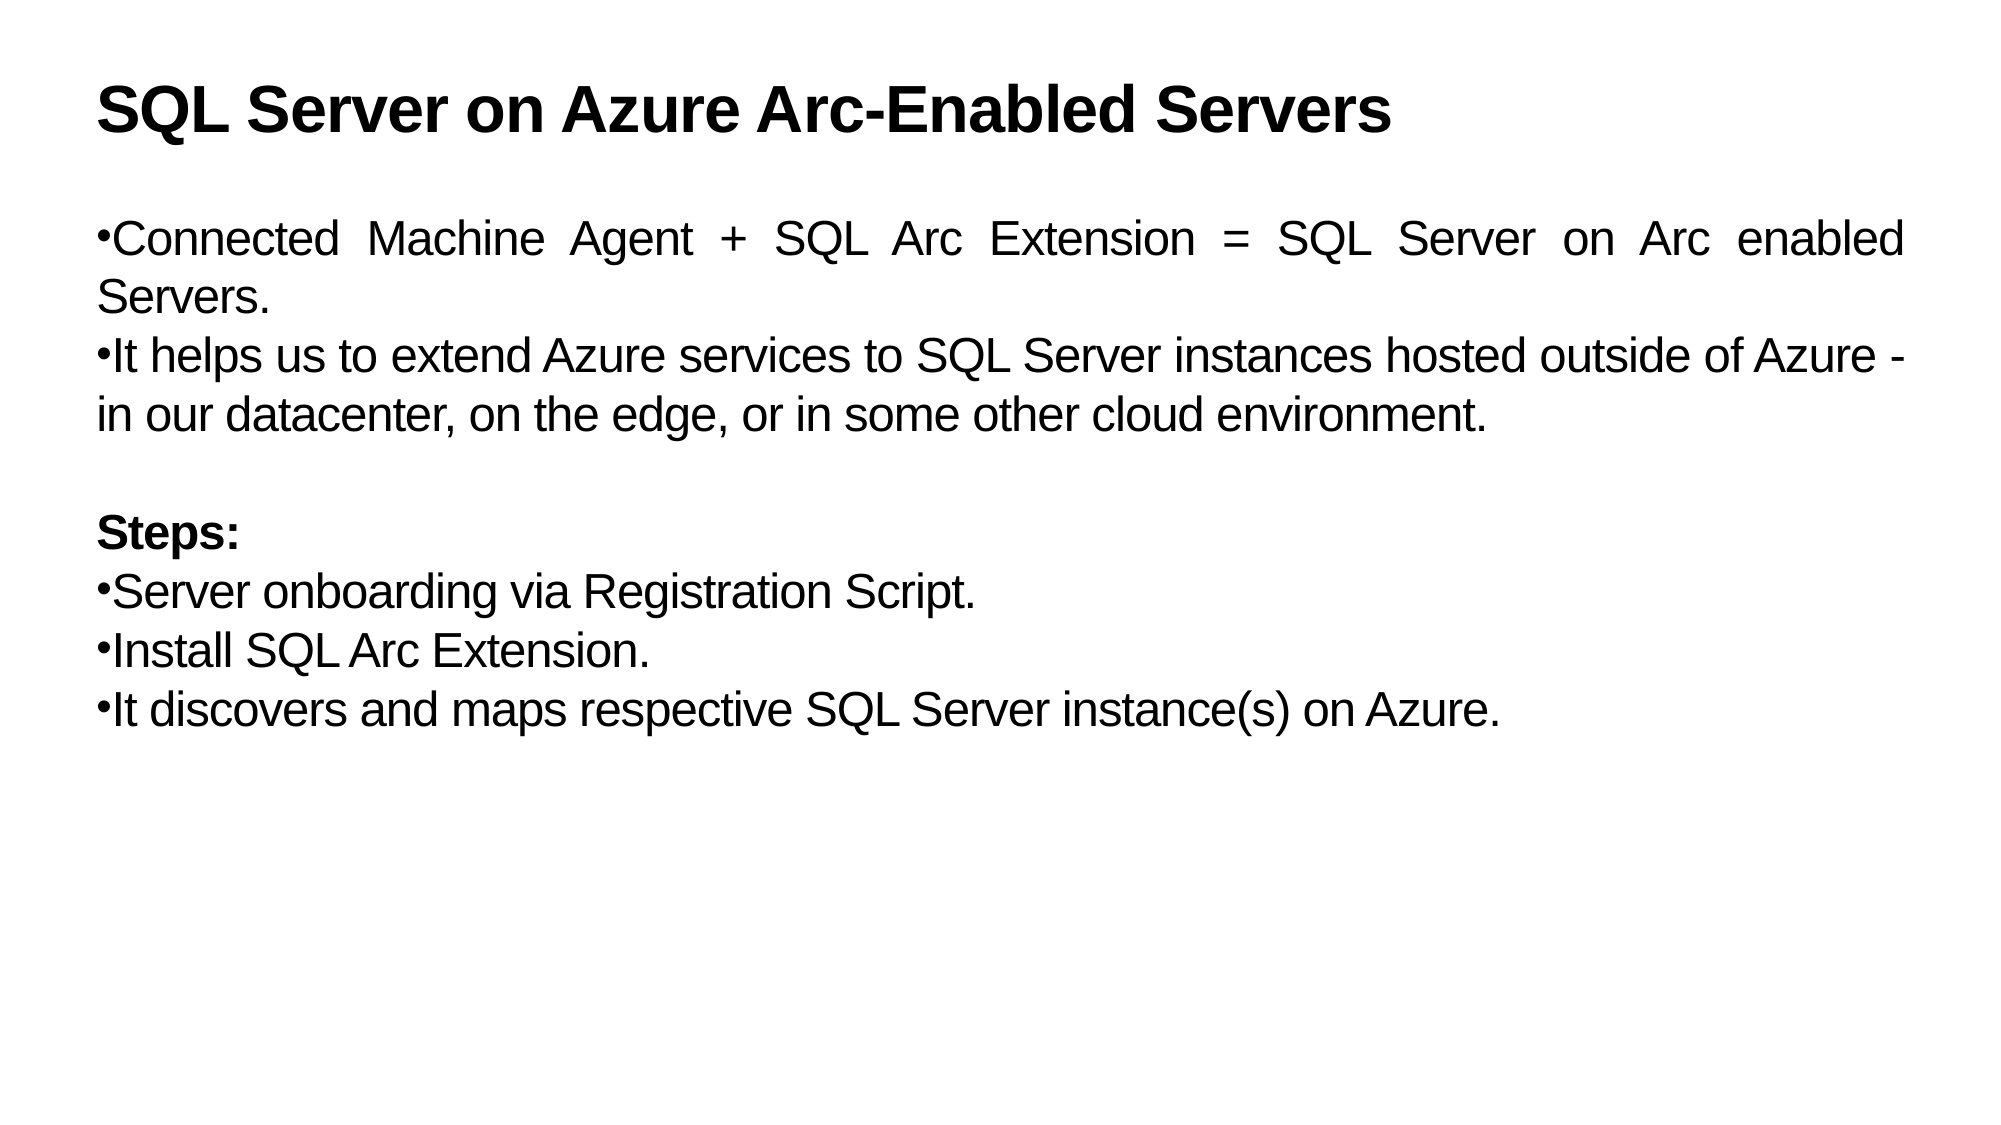

# SQL Server on Azure Arc-Enabled Servers
Connected Machine Agent + SQL Arc Extension = SQL Server on Arc enabled Servers.​
It helps us to extend Azure services to SQL Server instances hosted outside of Azure - in our datacenter, on the edge, or in some other cloud environment.​

Steps​:
Server onboarding via Registration Script.​
Install SQL Arc Extension.​
It discovers and maps respective SQL Server instance(s) on Azure.​